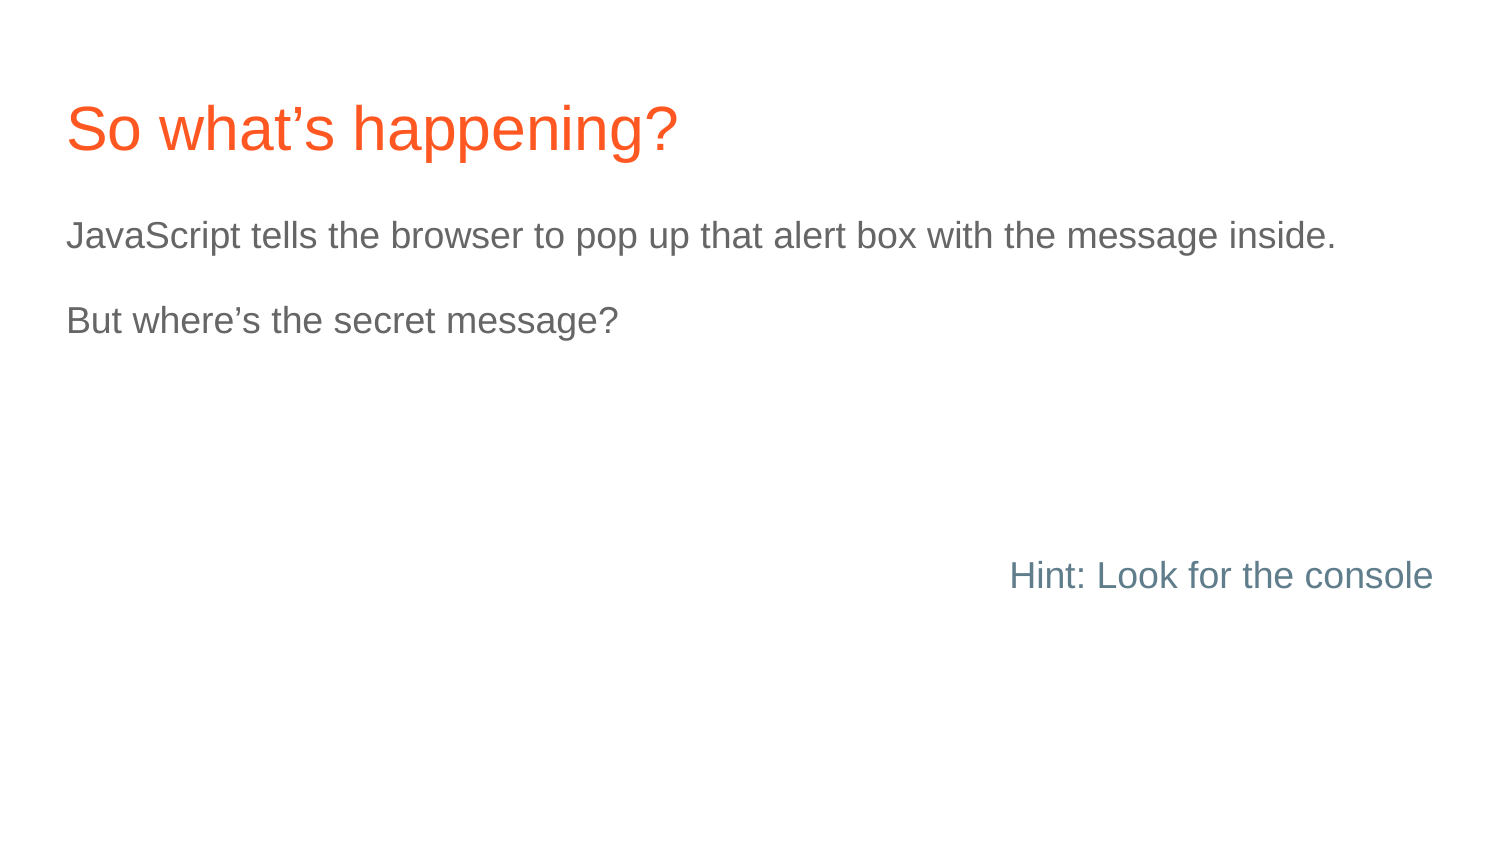

# So what’s happening?
JavaScript tells the browser to pop up that alert box with the message inside.
But where’s the secret message?

Hint: Look for the console